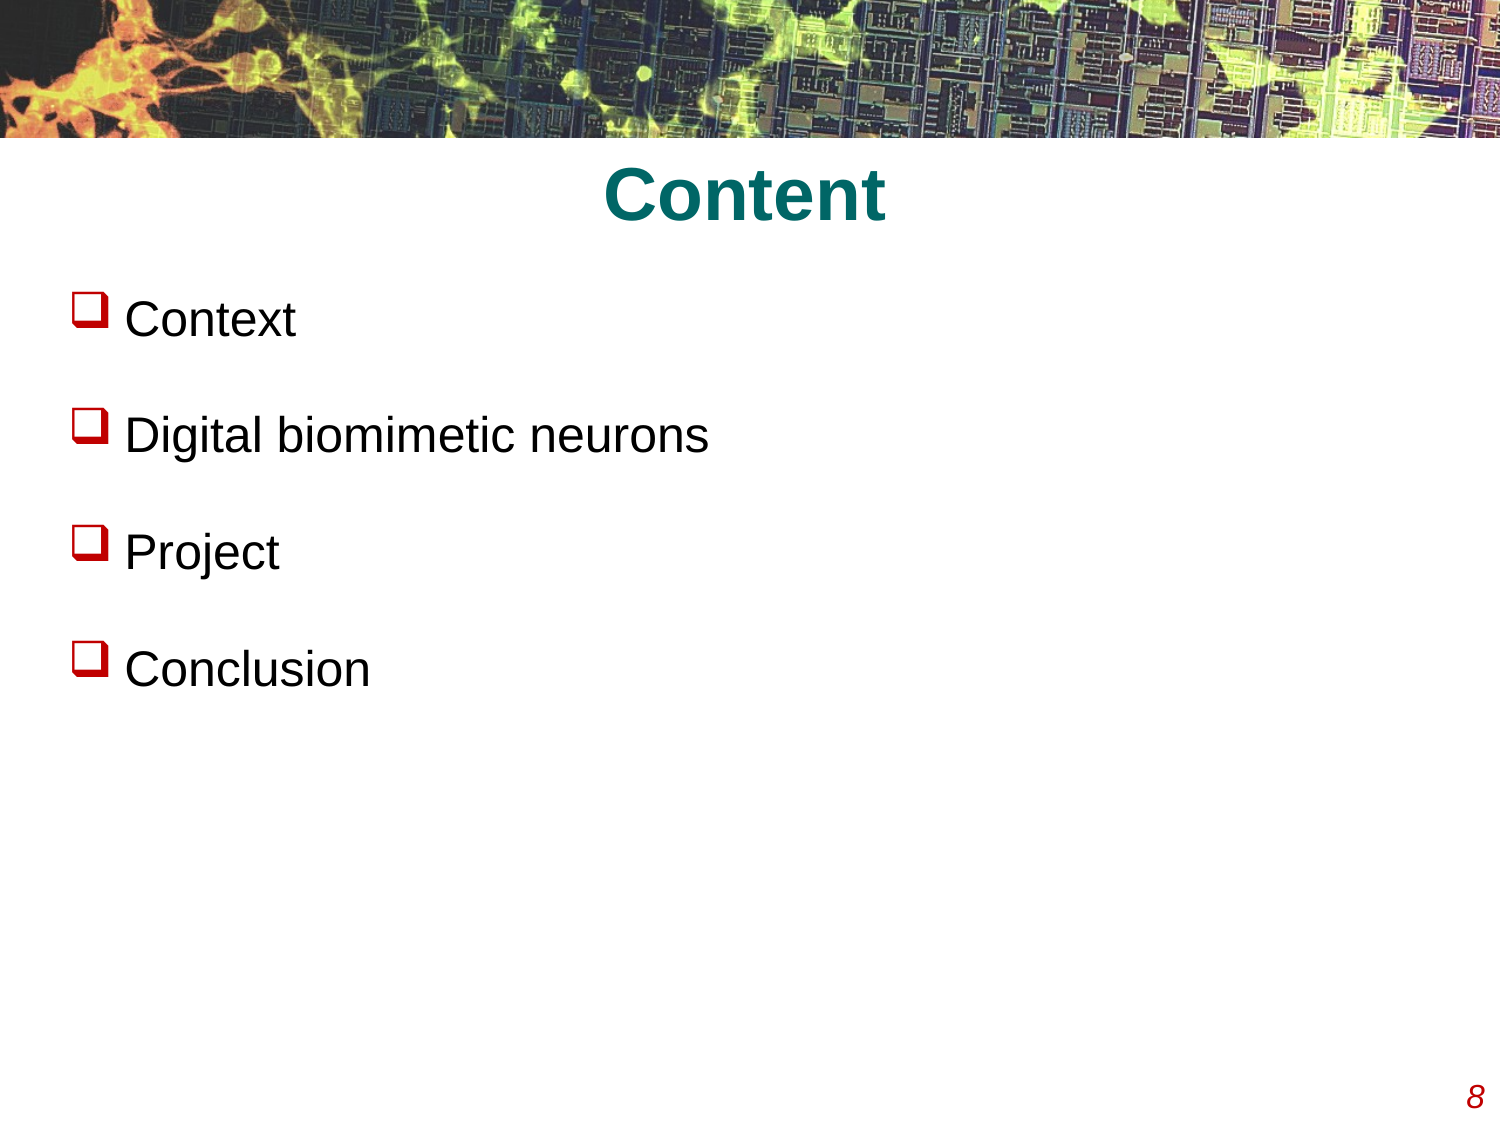

# Content
Context

Digital biomimetic neurons

Project

Conclusion

8